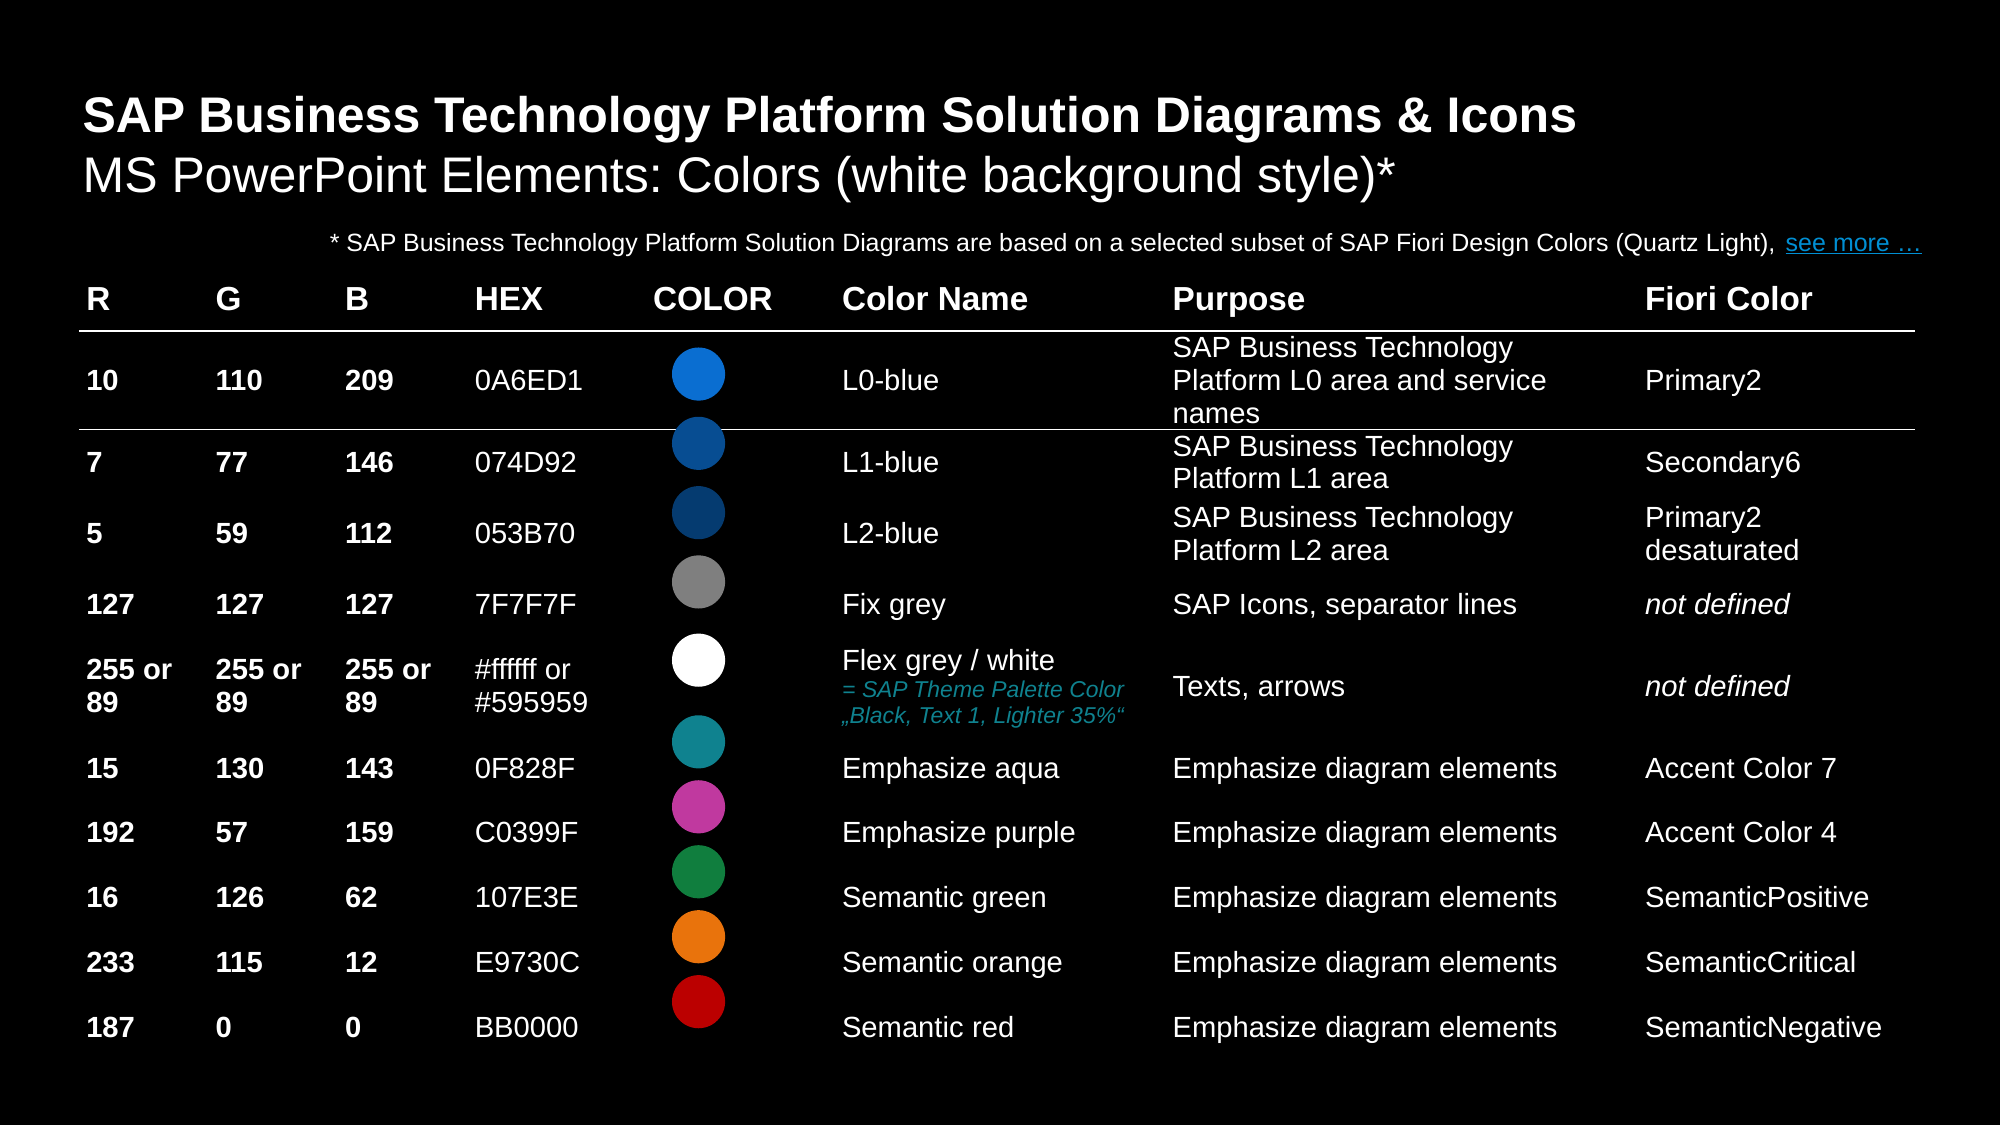

# SAP Business Technology Platform Solution Diagrams & Icons MS PowerPoint Elements: Colors (white background style)*
* SAP Business Technology Platform Solution Diagrams are based on a selected subset of SAP Fiori Design Colors (Quartz Light), see more …
| R | G | B | HEX | COLOR | Color Name | Purpose | Fiori Color |
| --- | --- | --- | --- | --- | --- | --- | --- |
| 10 | 110 | 209 | 0A6ED1 |  | L0-blue | SAP Business Technology Platform L0 area and service names | Primary2 |
| 7 | 77 | 146 | 074D92 |  | L1-blue | SAP Business Technology Platform L1 area | Secondary6 |
| 5 | 59 | 112 | 053B70 |  | L2-blue | SAP Business Technology Platform L2 area | Primary2 desaturated |
| 127 | 127 | 127 | 7F7F7F |  | Fix grey | SAP Icons, separator lines | not defined |
| 255 or 89 | 255 or 89 | 255 or 89 | #ffffff or #595959 |  | Flex grey / white = SAP Theme Palette Color „Black, Text 1, Lighter 35%“ | Texts, arrows | not defined |
| 15 | 130 | 143 | 0F828F |  | Emphasize aqua | Emphasize diagram elements | Accent Color 7 |
| 192 | 57 | 159 | C0399F |  | Emphasize purple | Emphasize diagram elements | Accent Color 4 |
| 16 | 126 | 62 | 107E3E |  | Semantic green | Emphasize diagram elements | SemanticPositive |
| 233 | 115 | 12 | E9730C |  | Semantic orange | Emphasize diagram elements | SemanticCritical |
| 187 | 0 | 0 | BB0000 |  | Semantic red | Emphasize diagram elements | SemanticNegative |